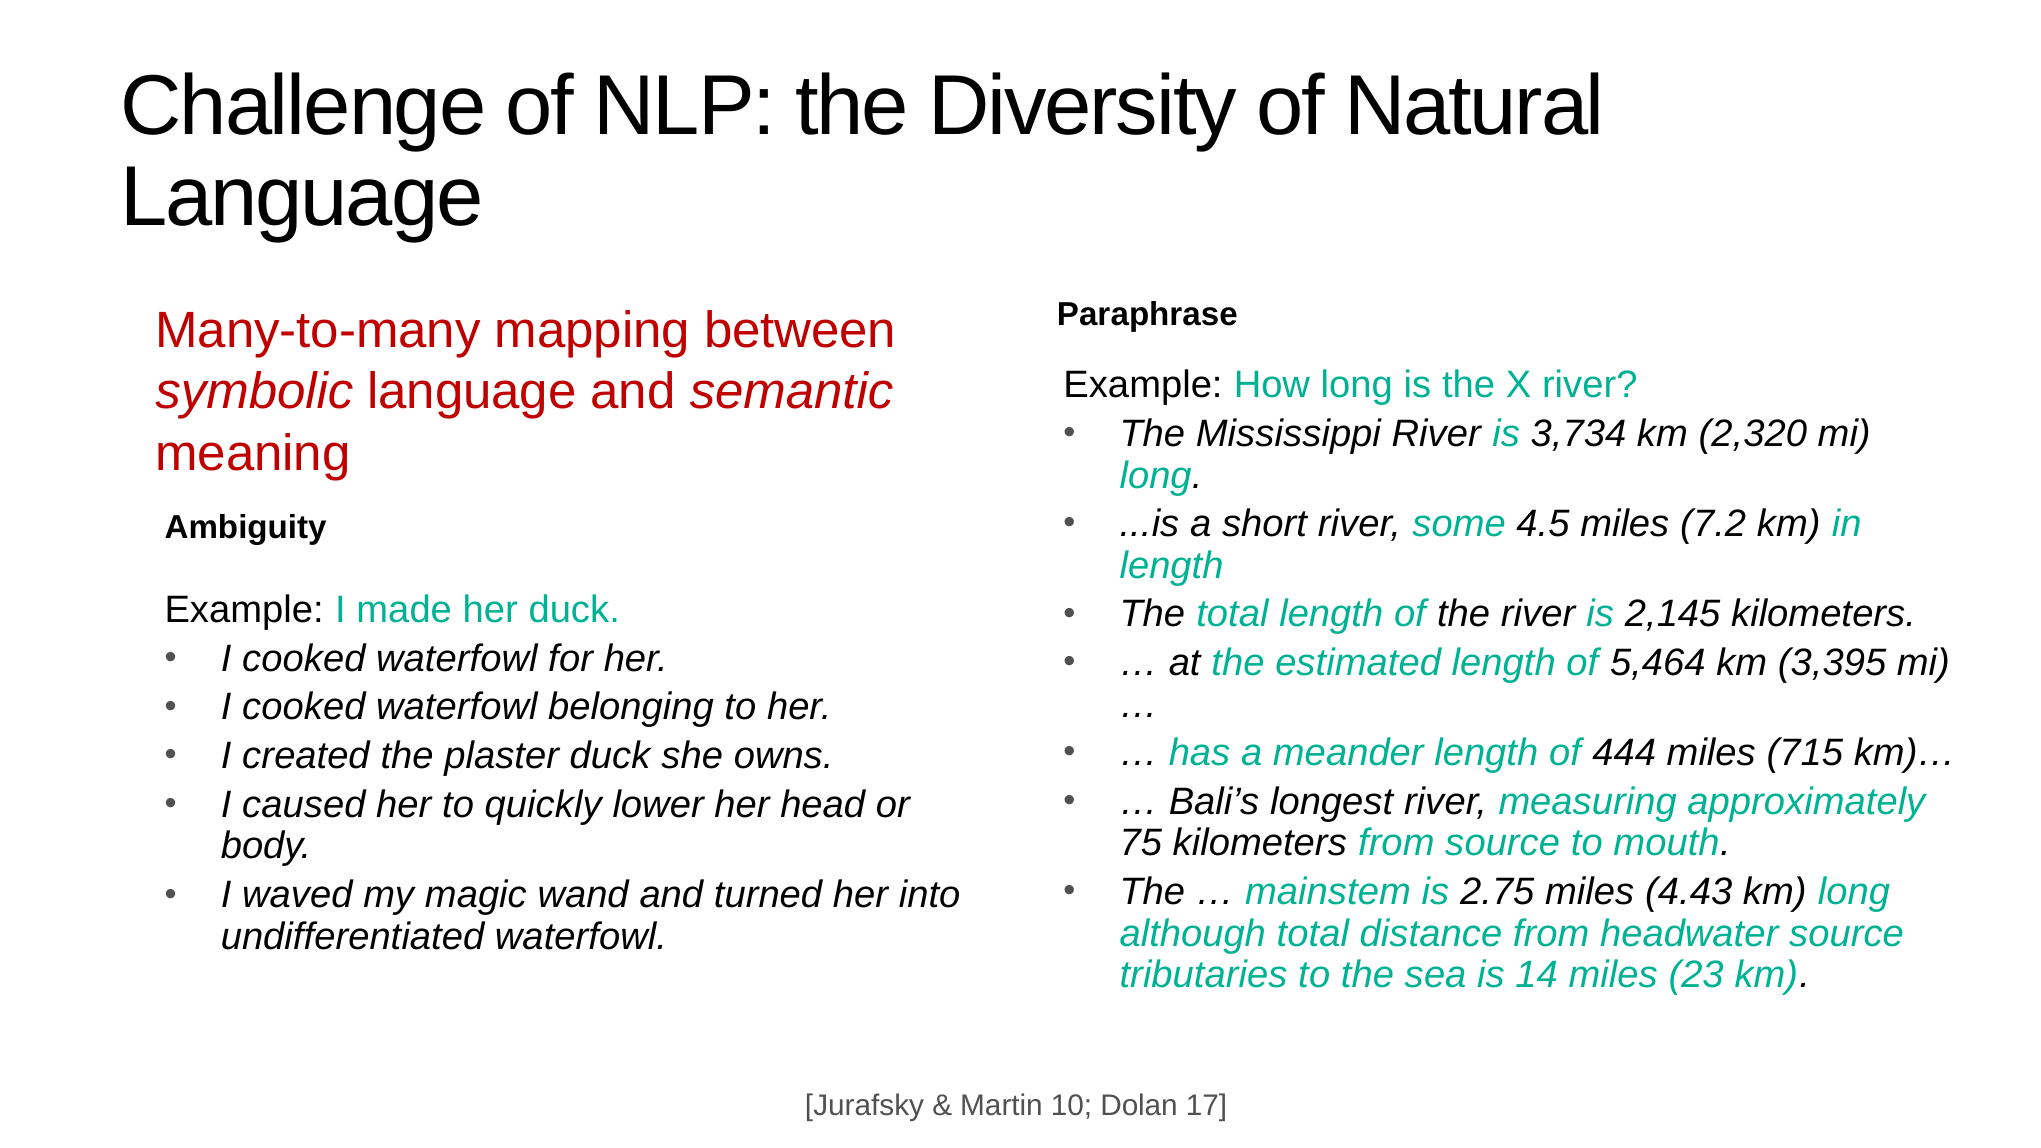

# Challenge of NLP: the Diversity of Natural Language
Paraphrase
Many-to-many mapping between symbolic language and semantic meaning
Example: How long is the X river?
The Mississippi River is 3,734 km (2,320 mi) long.
...is a short river, some 4.5 miles (7.2 km) in length
The total length of the river is 2,145 kilometers.
… at the estimated length of 5,464 km (3,395 mi)…
… has a meander length of 444 miles (715 km)…
… Bali’s longest river, measuring approximately 75 kilometers from source to mouth.
The … mainstem is 2.75 miles (4.43 km) long although total distance from headwater source tributaries to the sea is 14 miles (23 km).

Ambiguity
Example: I made her duck.
I cooked waterfowl for her.
I cooked waterfowl belonging to her.
I created the plaster duck she owns.
I caused her to quickly lower her head or body.
I waved my magic wand and turned her into undifferentiated waterfowl.
[Jurafsky & Martin 10; Dolan 17]